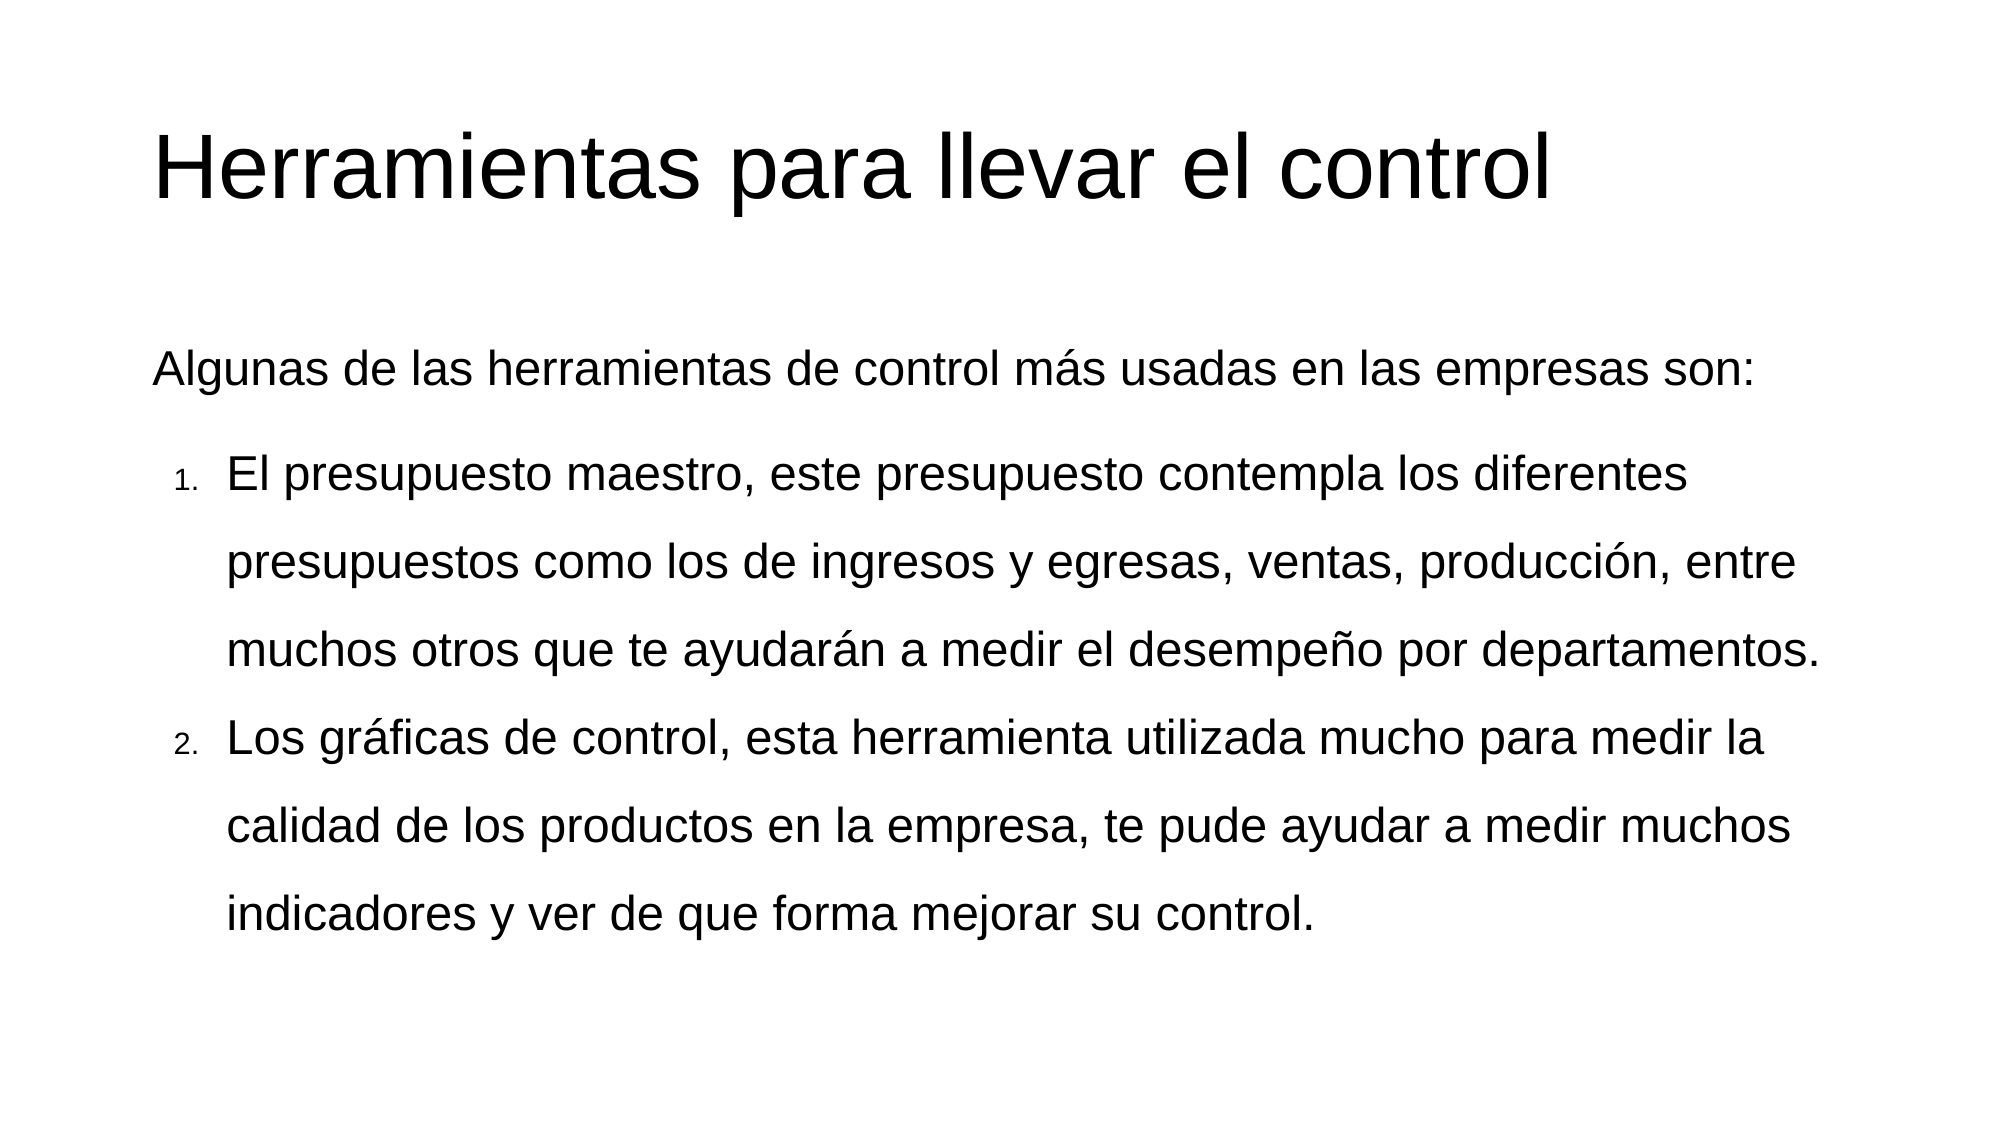

# Herramientas para llevar el control
Algunas de las herramientas de control más usadas en las empresas son:
El presupuesto maestro, este presupuesto contempla los diferentes presupuestos como los de ingresos y egresas, ventas, producción, entre muchos otros que te ayudarán a medir el desempeño por departamentos.
Los gráficas de control, esta herramienta utilizada mucho para medir la calidad de los productos en la empresa, te pude ayudar a medir muchos indicadores y ver de que forma mejorar su control.